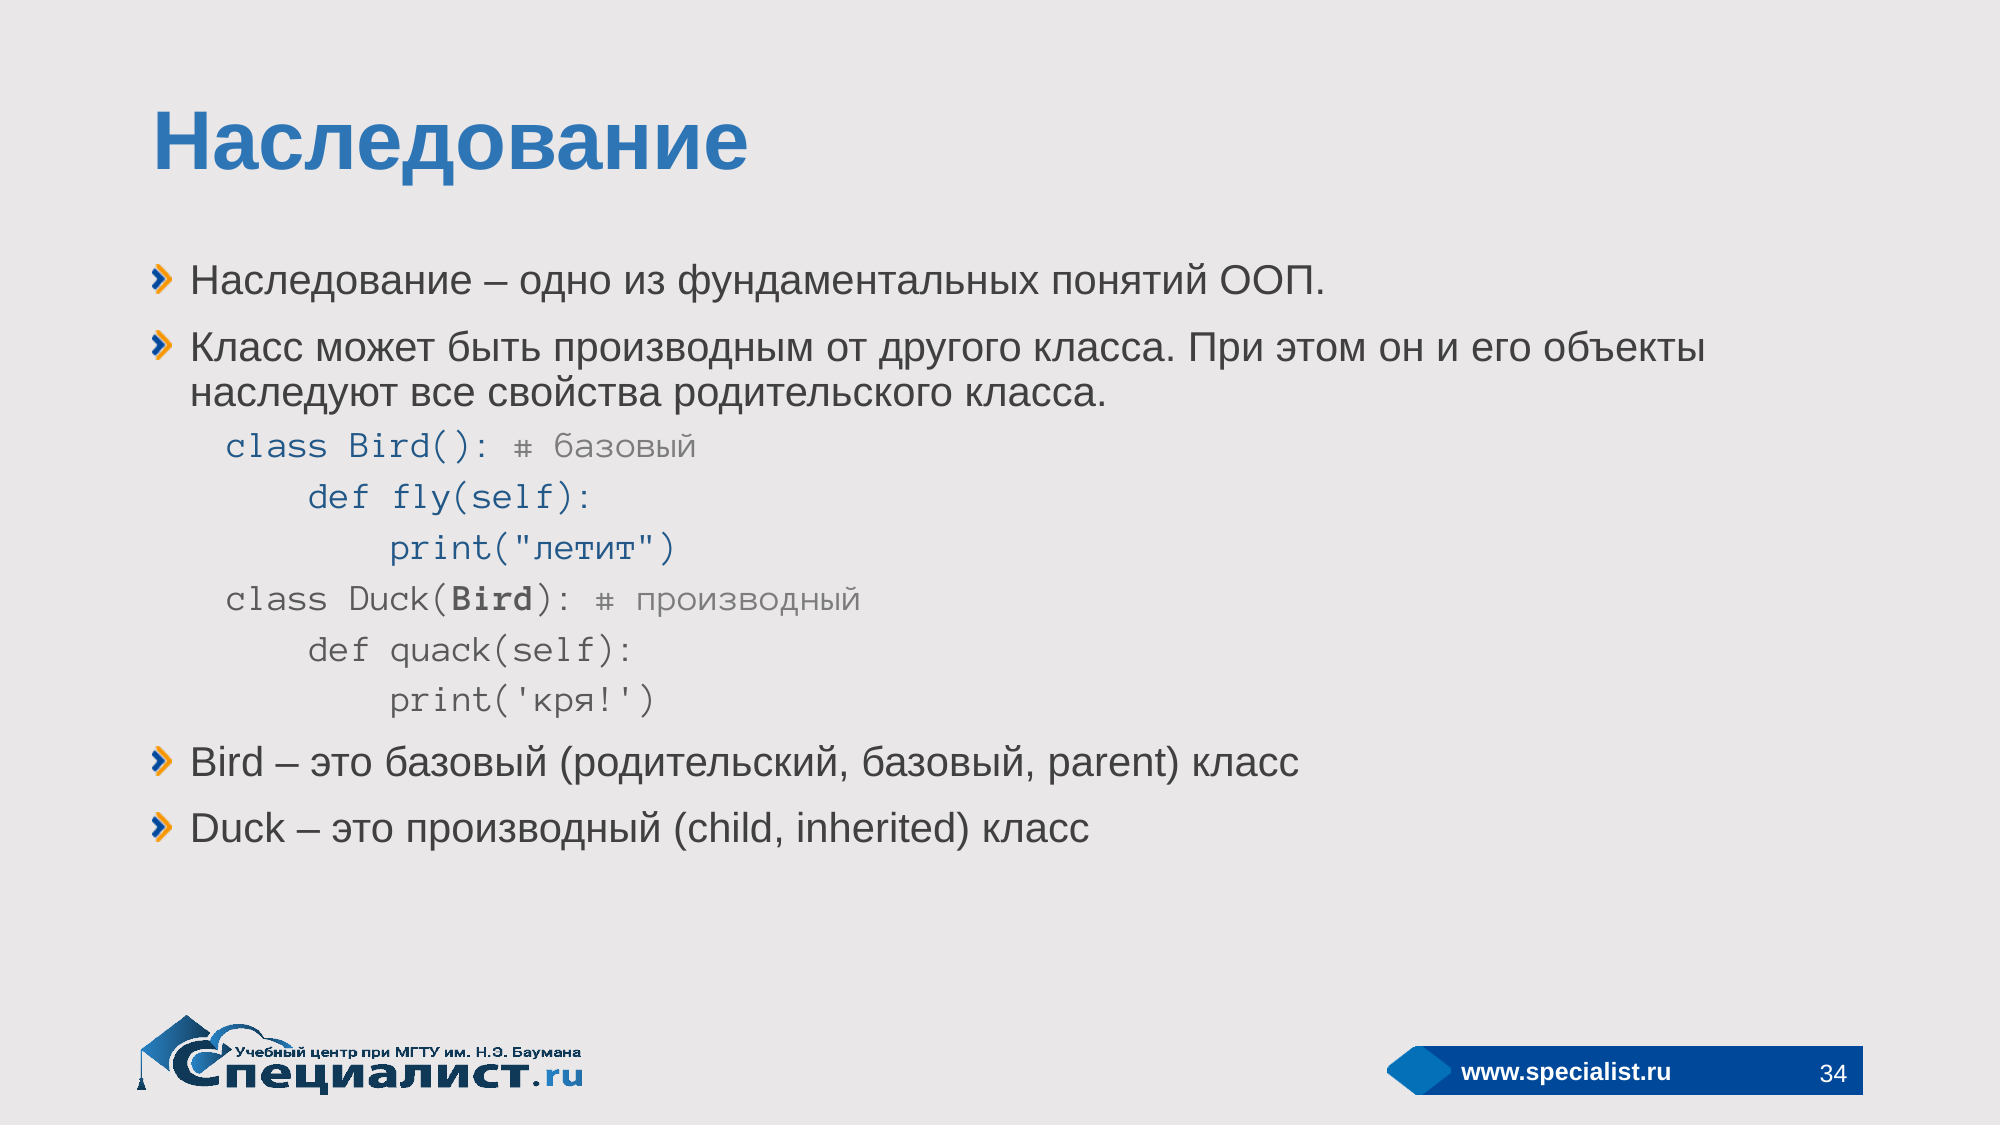

# Наследование
Наследование – одно из фундаментальных понятий ООП.
Класс может быть производным от другого класса. При этом он и его объекты наследуют все свойства родительского класса.
class Bird(): # базовый
    def fly(self):
        print("летит")
class Duck(Bird): # производный
    def quack(self):
        print('кря!')
Bird – это базовый (родительский, базовый, parent) класс
Duck – это производный (child, inherited) класс
34